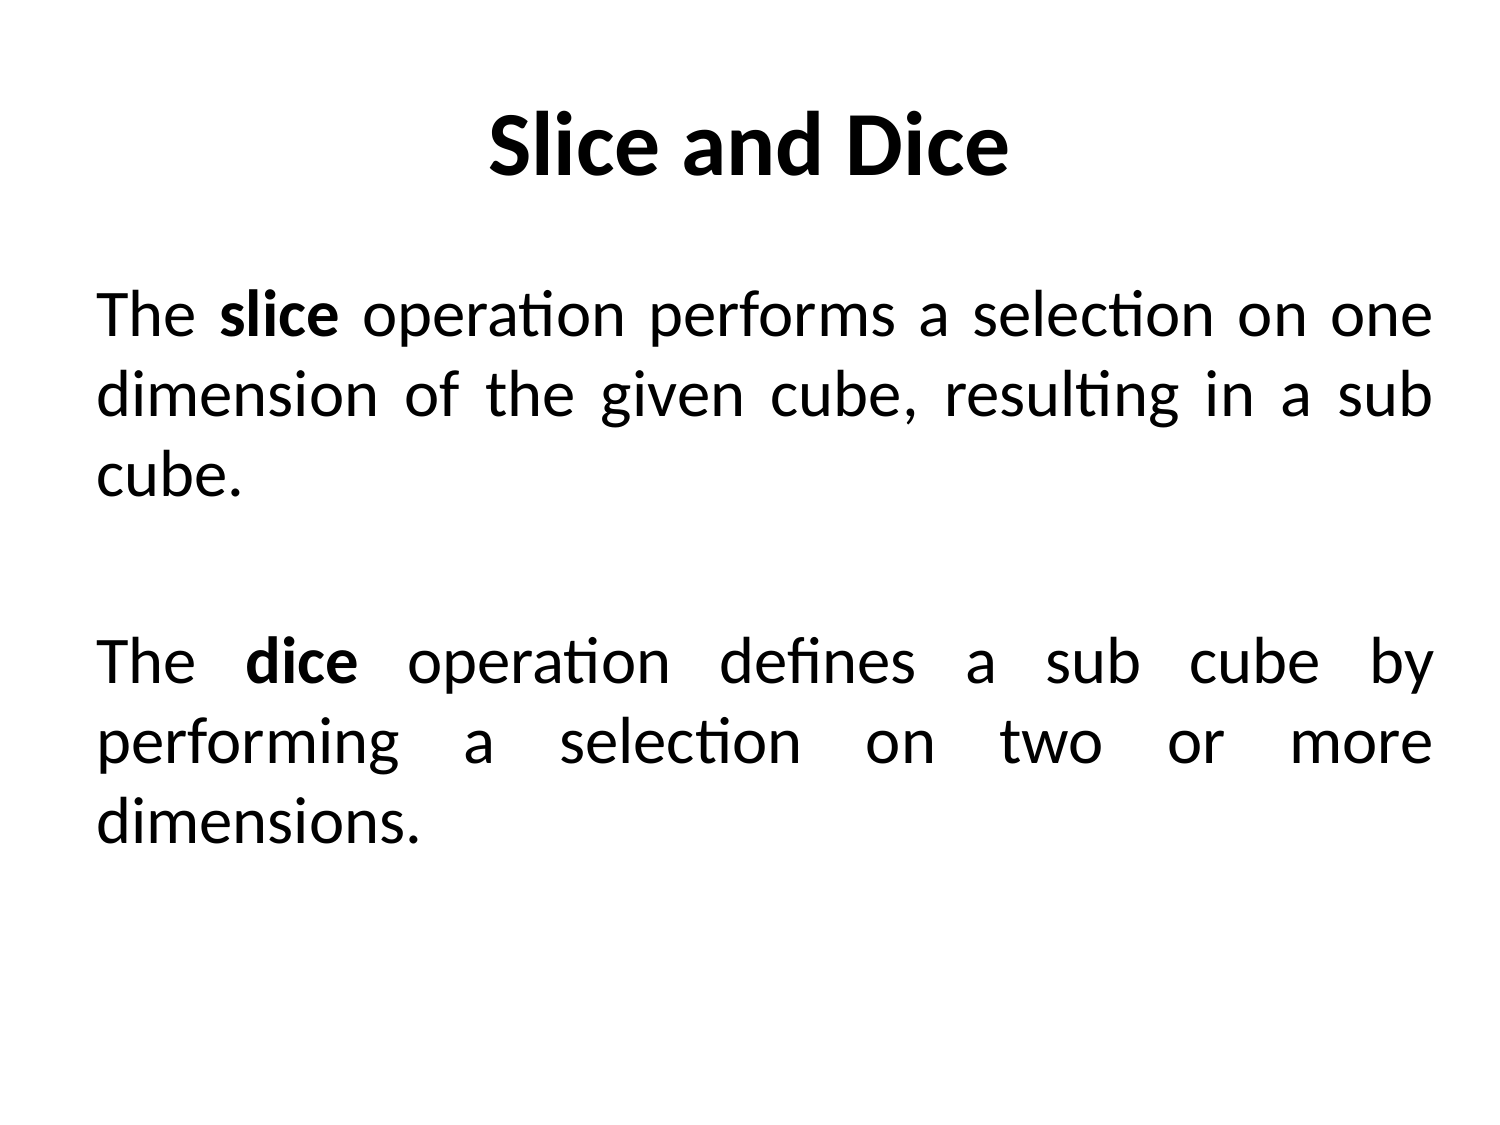

# Slice and Dice
	The slice operation performs a selection on one dimension of the given cube, resulting in a sub cube.

	The dice operation defines a sub cube by performing a selection on two or more dimensions.